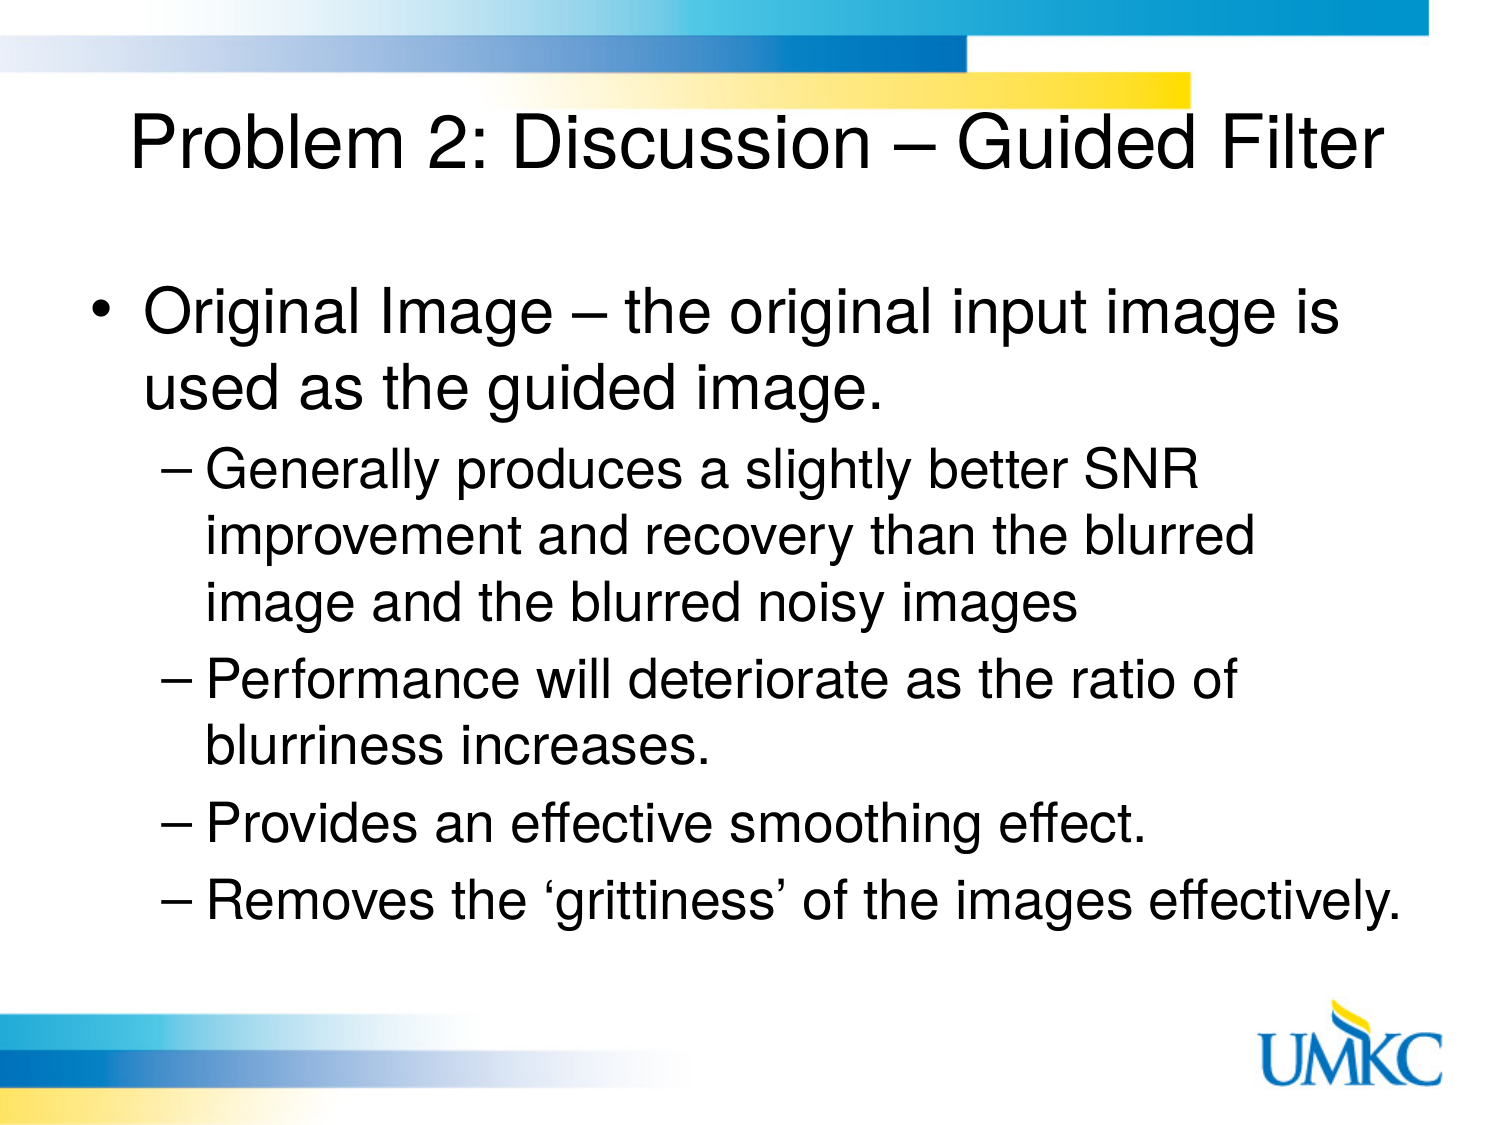

# Problem 2: Discussion – Guided Filter
Original Image – the original input image is used as the guided image.
Generally produces a slightly better SNR improvement and recovery than the blurred image and the blurred noisy images
Performance will deteriorate as the ratio of blurriness increases.
Provides an effective smoothing effect.
Removes the ‘grittiness’ of the images effectively.